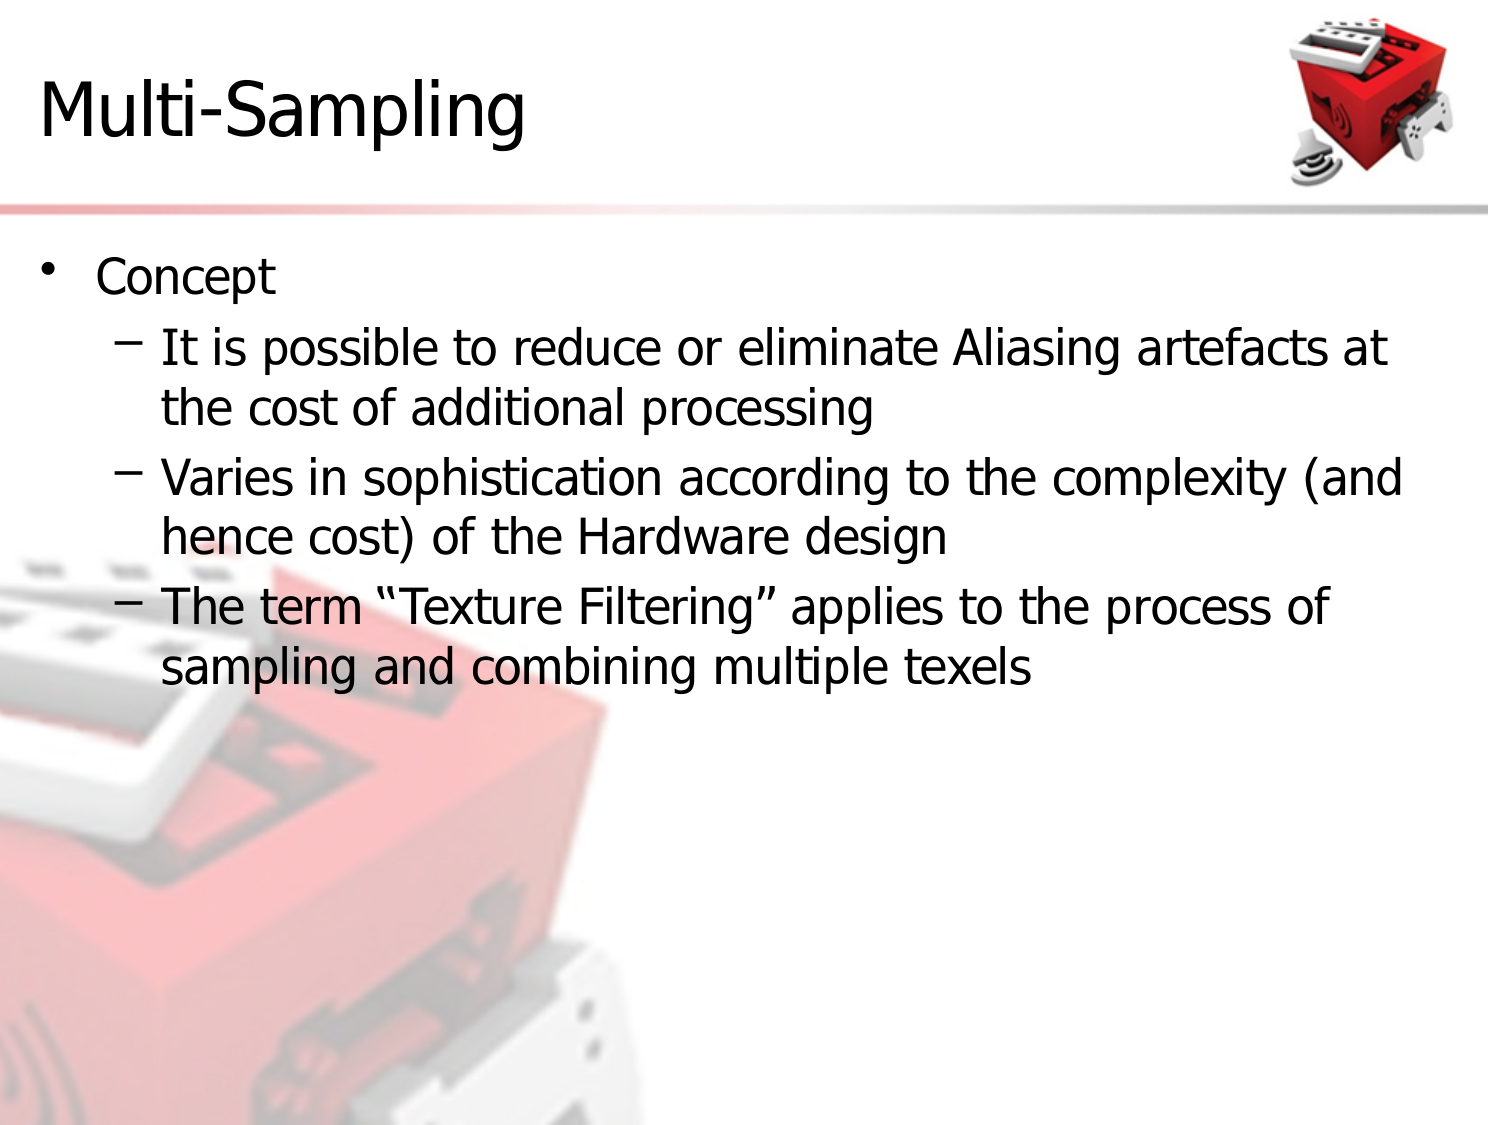

# Multi-Sampling
Concept
It is possible to reduce or eliminate Aliasing artefacts at the cost of additional processing
Varies in sophistication according to the complexity (and hence cost) of the Hardware design
The term “Texture Filtering” applies to the process of sampling and combining multiple texels